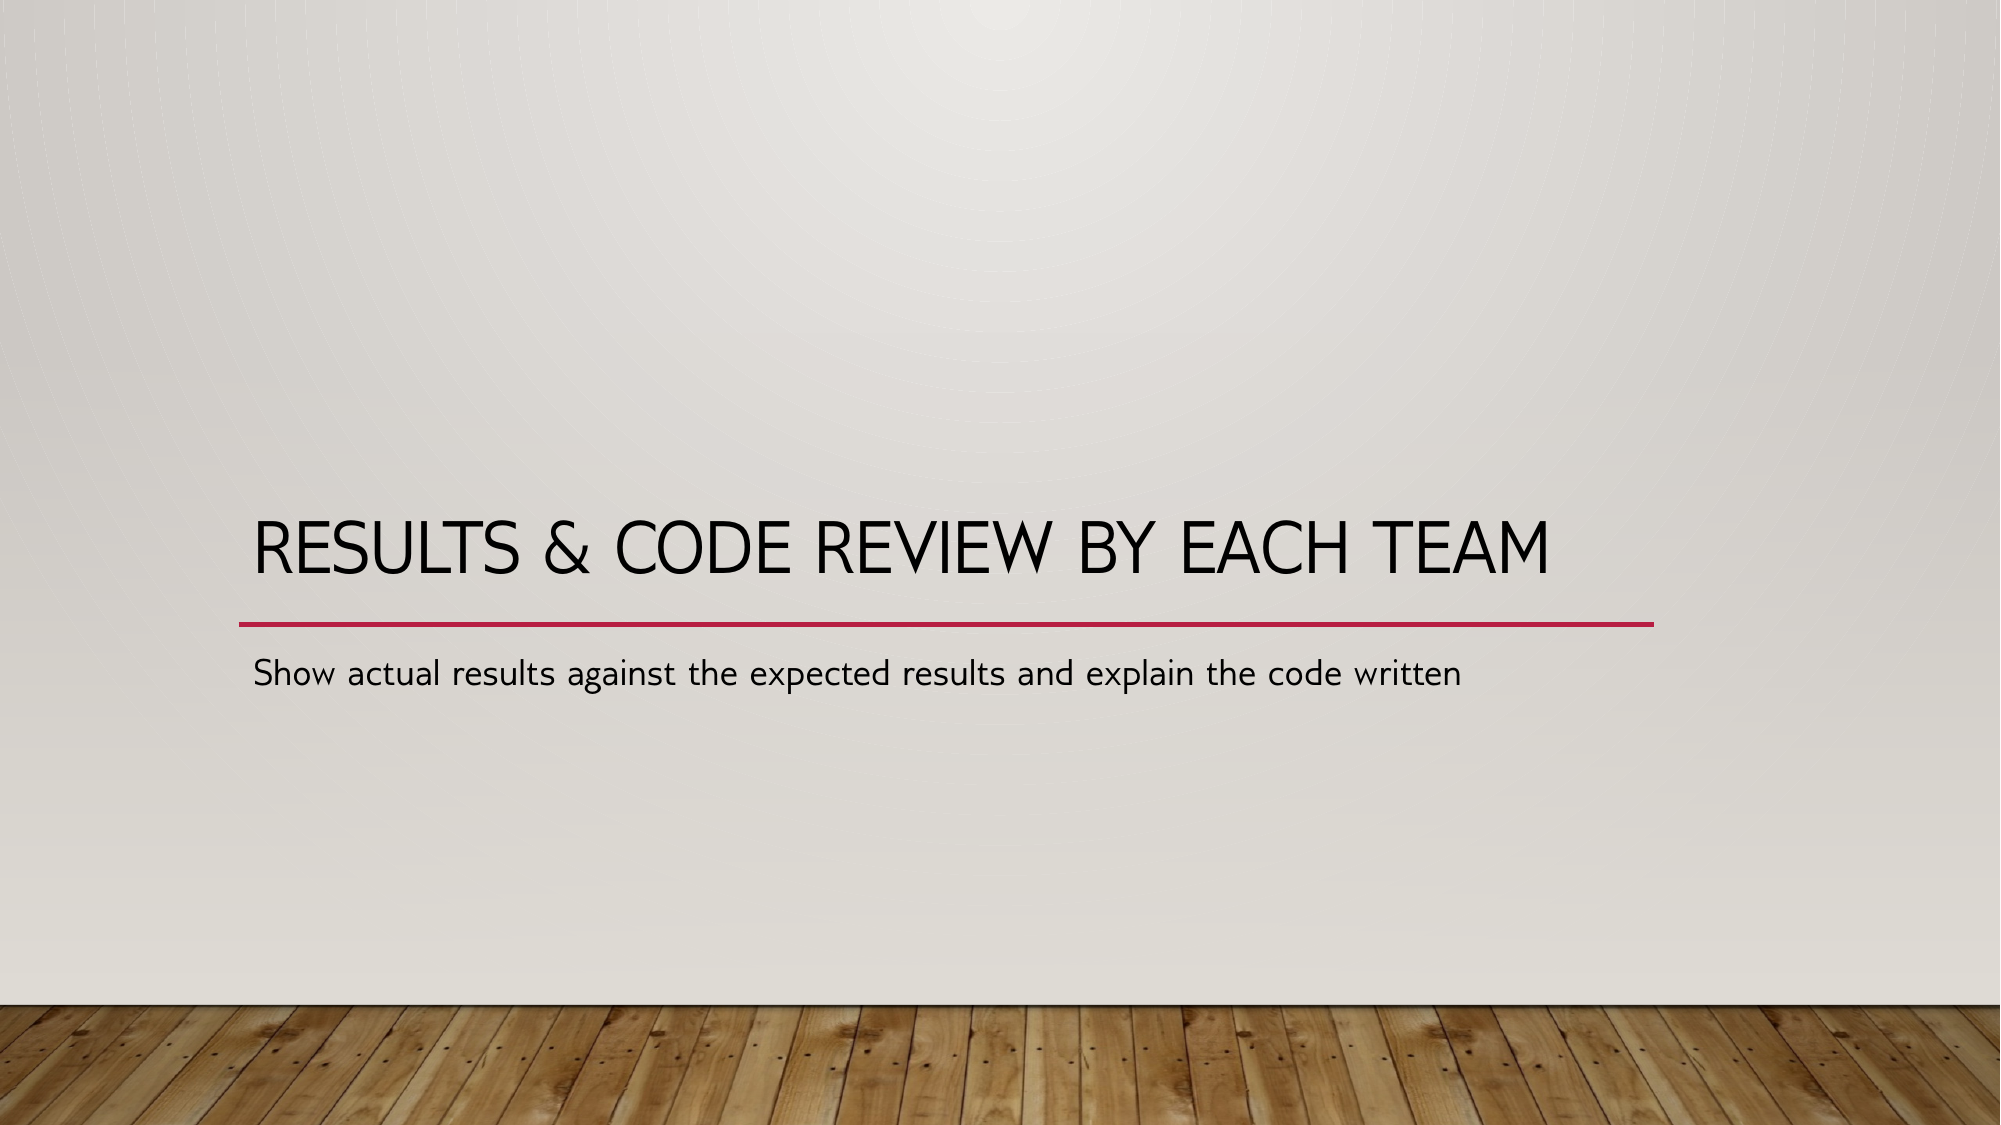

# Results & Code Review by each team
Show actual results against the expected results and explain the code written